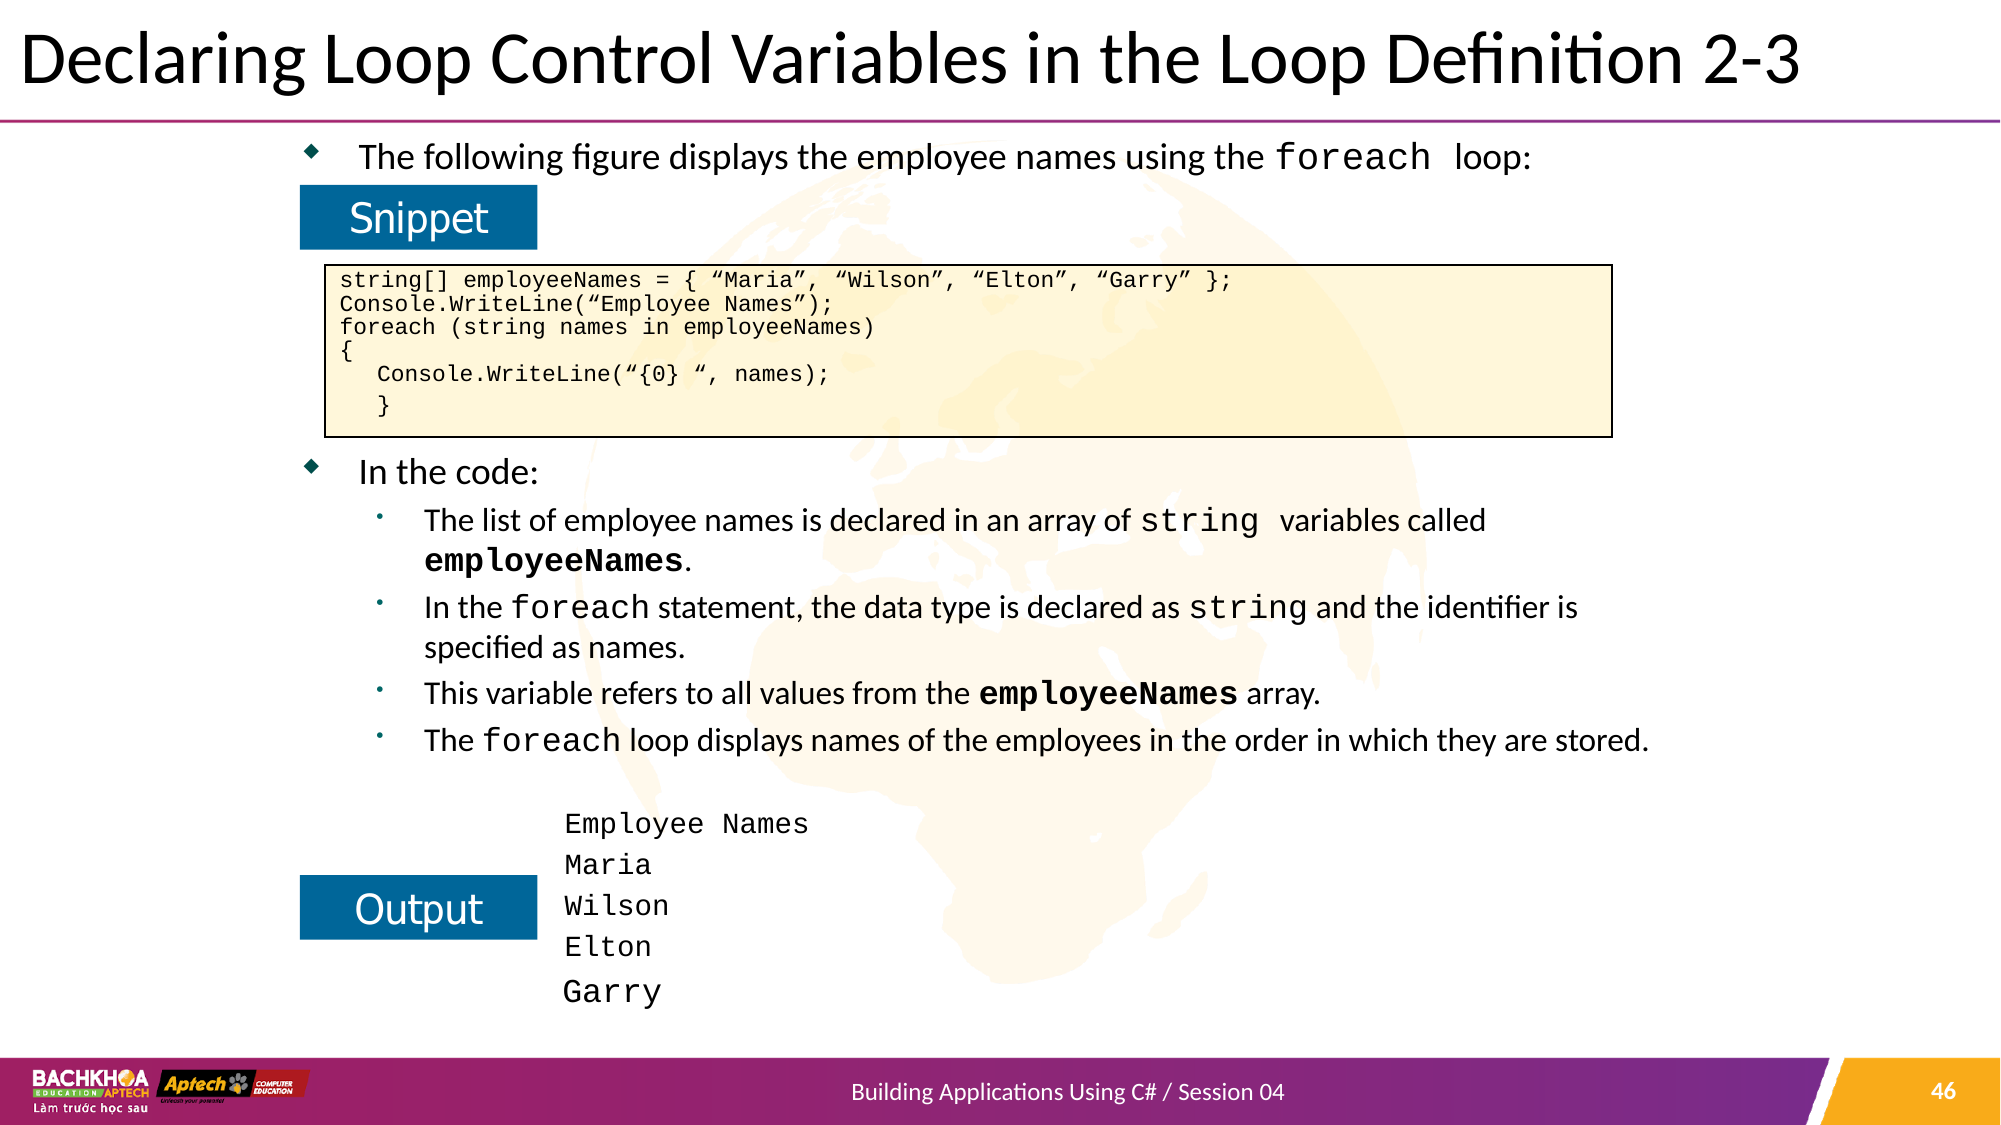

# Declaring Loop Control Variables in the Loop Definition 2-3
The following figure displays the employee names using the foreach loop:

In the code:
The list of employee names is declared in an array of string variables called employeeNames.
In the foreach statement, the data type is declared as string and the identifier is specified as names.
This variable refers to all values from the employeeNames array.
The foreach loop displays names of the employees in the order in which they are stored.

               Employee Names
               Maria
               Wilson
               Elton
             Garry

Snippet
string[] employeeNames = { “Maria”, “Wilson”, “Elton”, “Garry” };
Console.WriteLine(“Employee Names”);
foreach (string names in employeeNames)
{
Console.WriteLine(“{0} “, names);
}
Output
46
Building Applications Using C# / Session 04